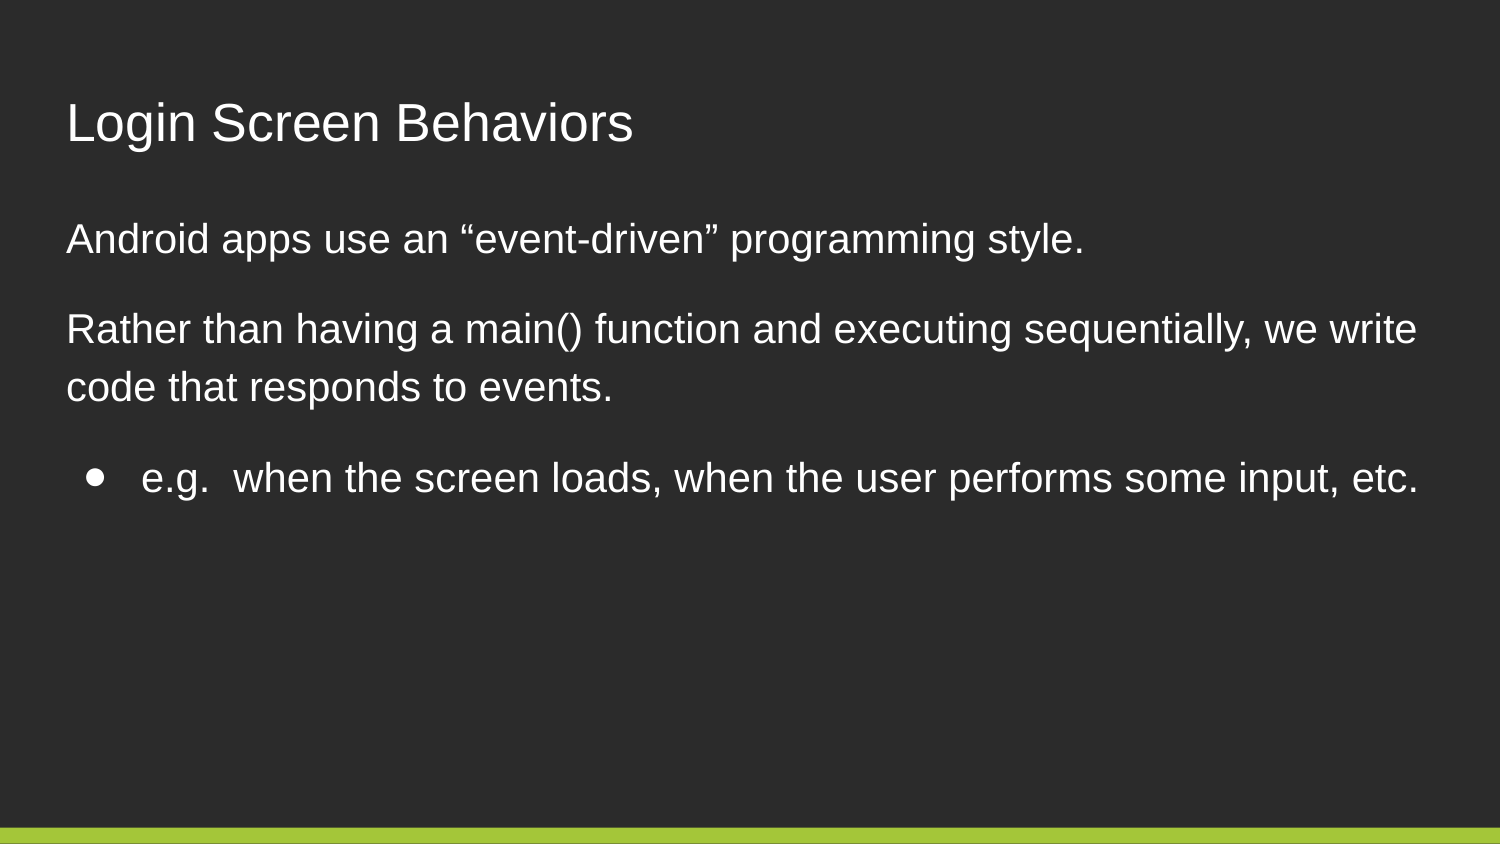

# Login Screen Behaviors
Android apps use an “event-driven” programming style.
Rather than having a main() function and executing sequentially, we write code that responds to events.
e.g.  when the screen loads, when the user performs some input, etc.